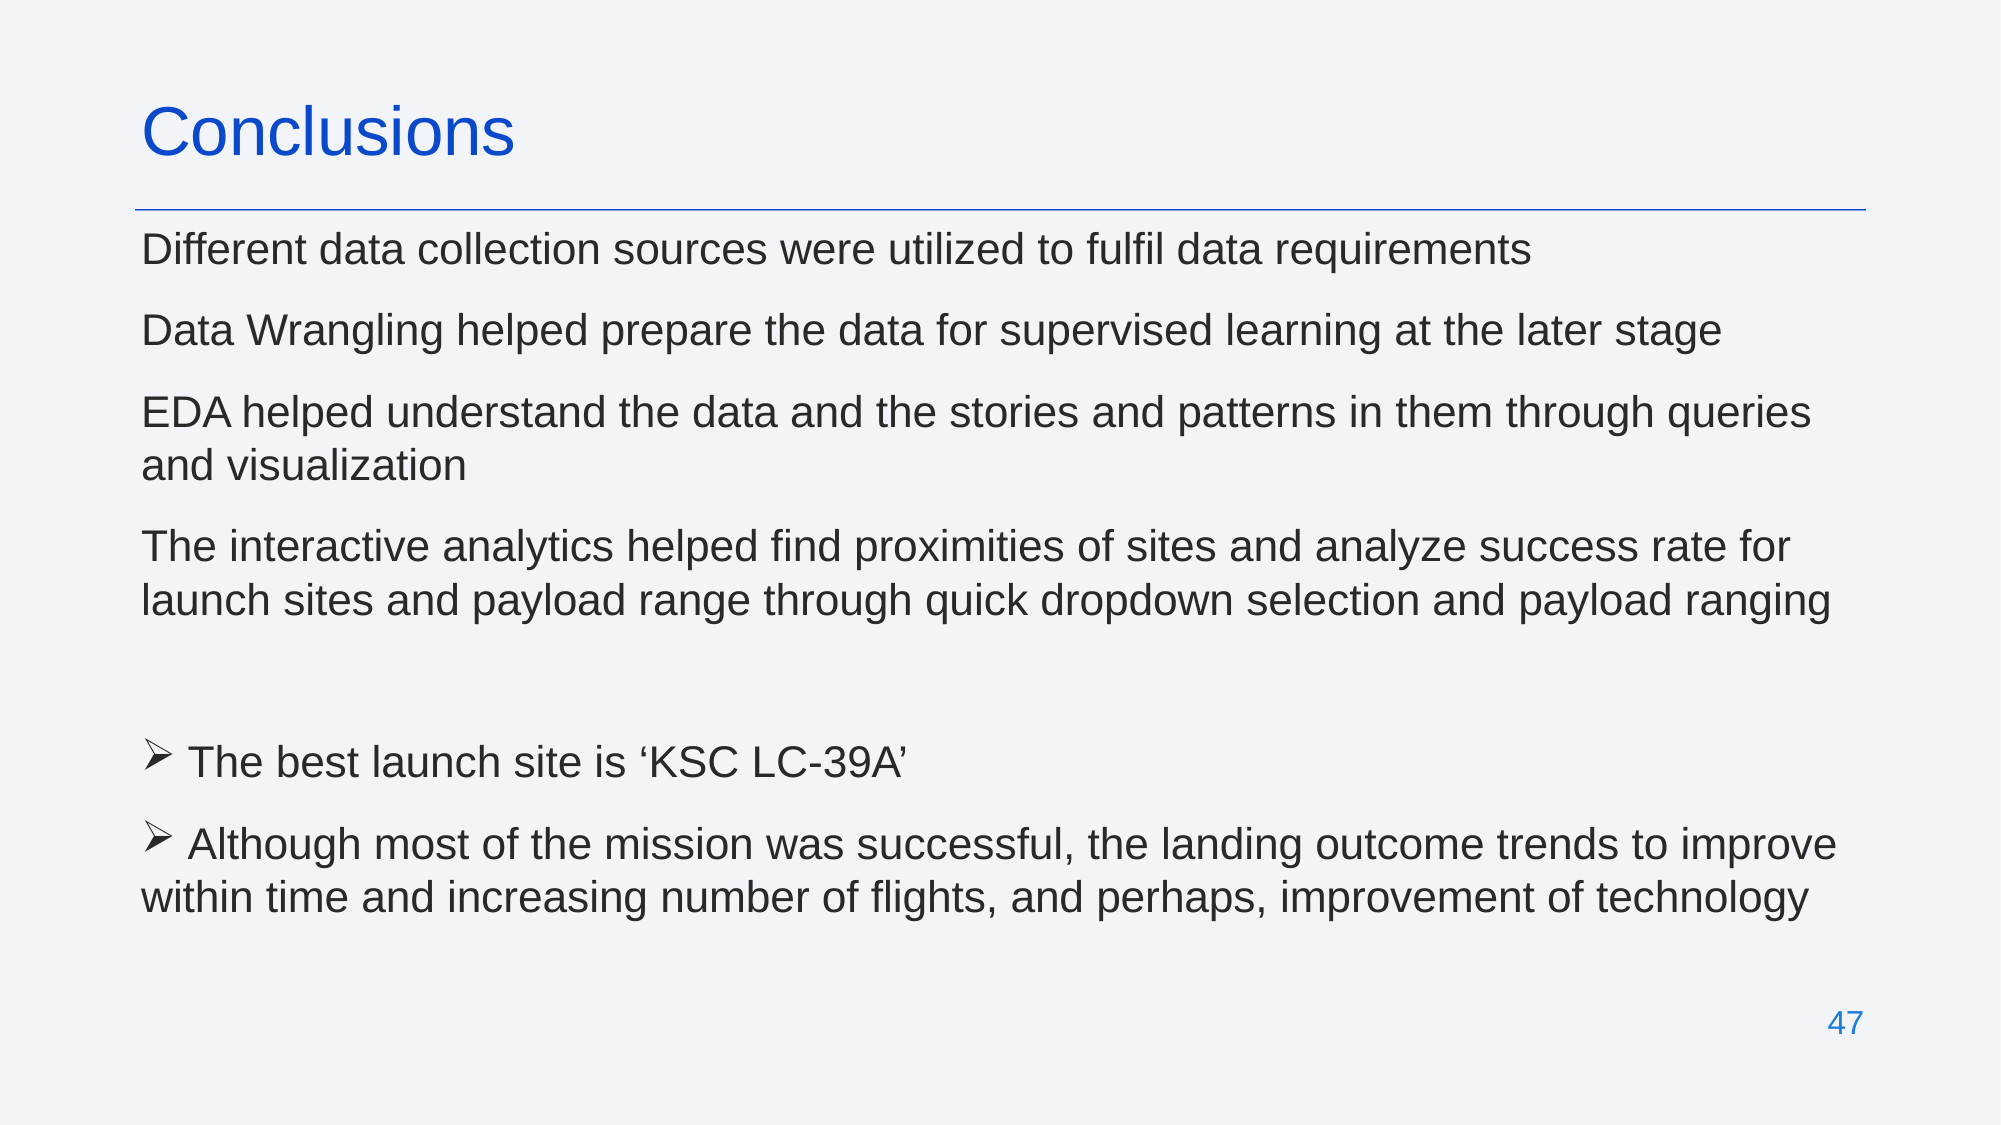

Conclusions
Different data collection sources were utilized to fulfil data requirements
Data Wrangling helped prepare the data for supervised learning at the later stage
EDA helped understand the data and the stories and patterns in them through queries and visualization
The interactive analytics helped find proximities of sites and analyze success rate for launch sites and payload range through quick dropdown selection and payload ranging

 The best launch site is ‘KSC LC-39A’
 Although most of the mission was successful, the landing outcome trends to improve within time and increasing number of flights, and perhaps, improvement of technology
47